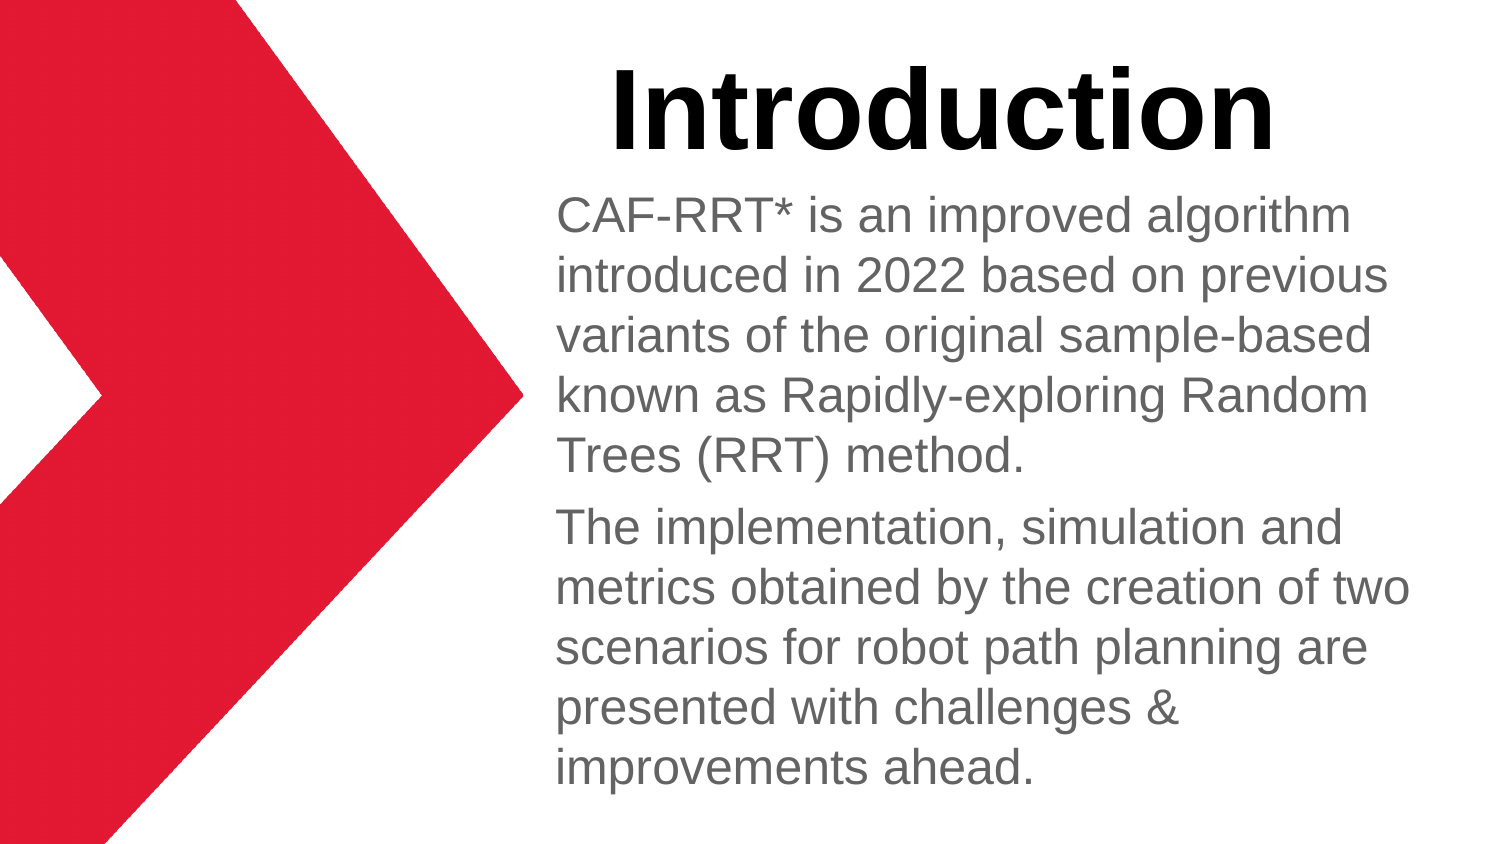

# Introduction
CAF-RRT* is an improved algorithm introduced in 2022 based on previous variants of the original sample-based known as Rapidly-exploring Random Trees (RRT) method.
The implementation, simulation and metrics obtained by the creation of two scenarios for robot path planning are presented with challenges & improvements ahead.